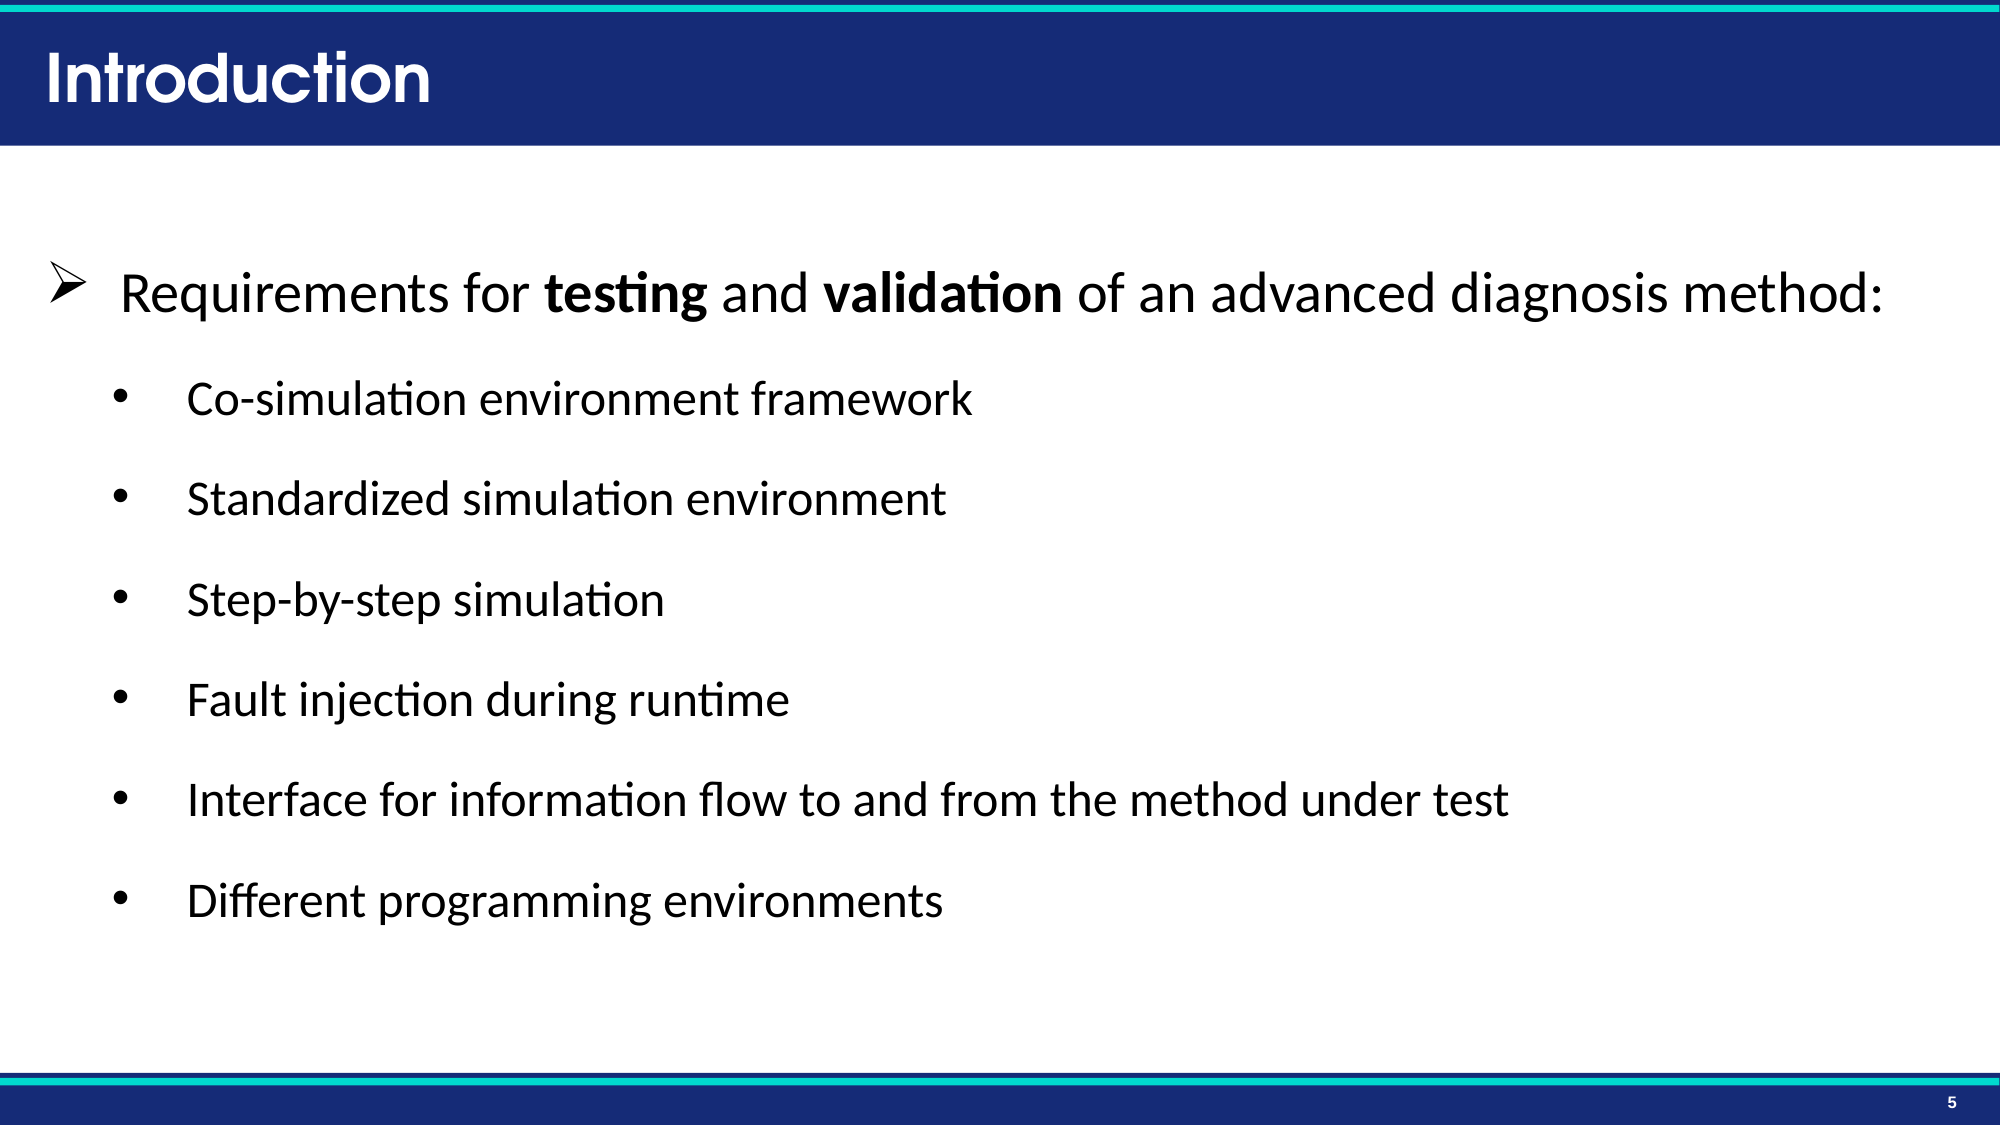

# Introduction

Requirements for testing and validation of an advanced diagnosis method:
Co-simulation environment framework
Standardized simulation environment
Step-by-step simulation
Fault injection during runtime
Interface for information flow to and from the method under test
Different programming environments
5